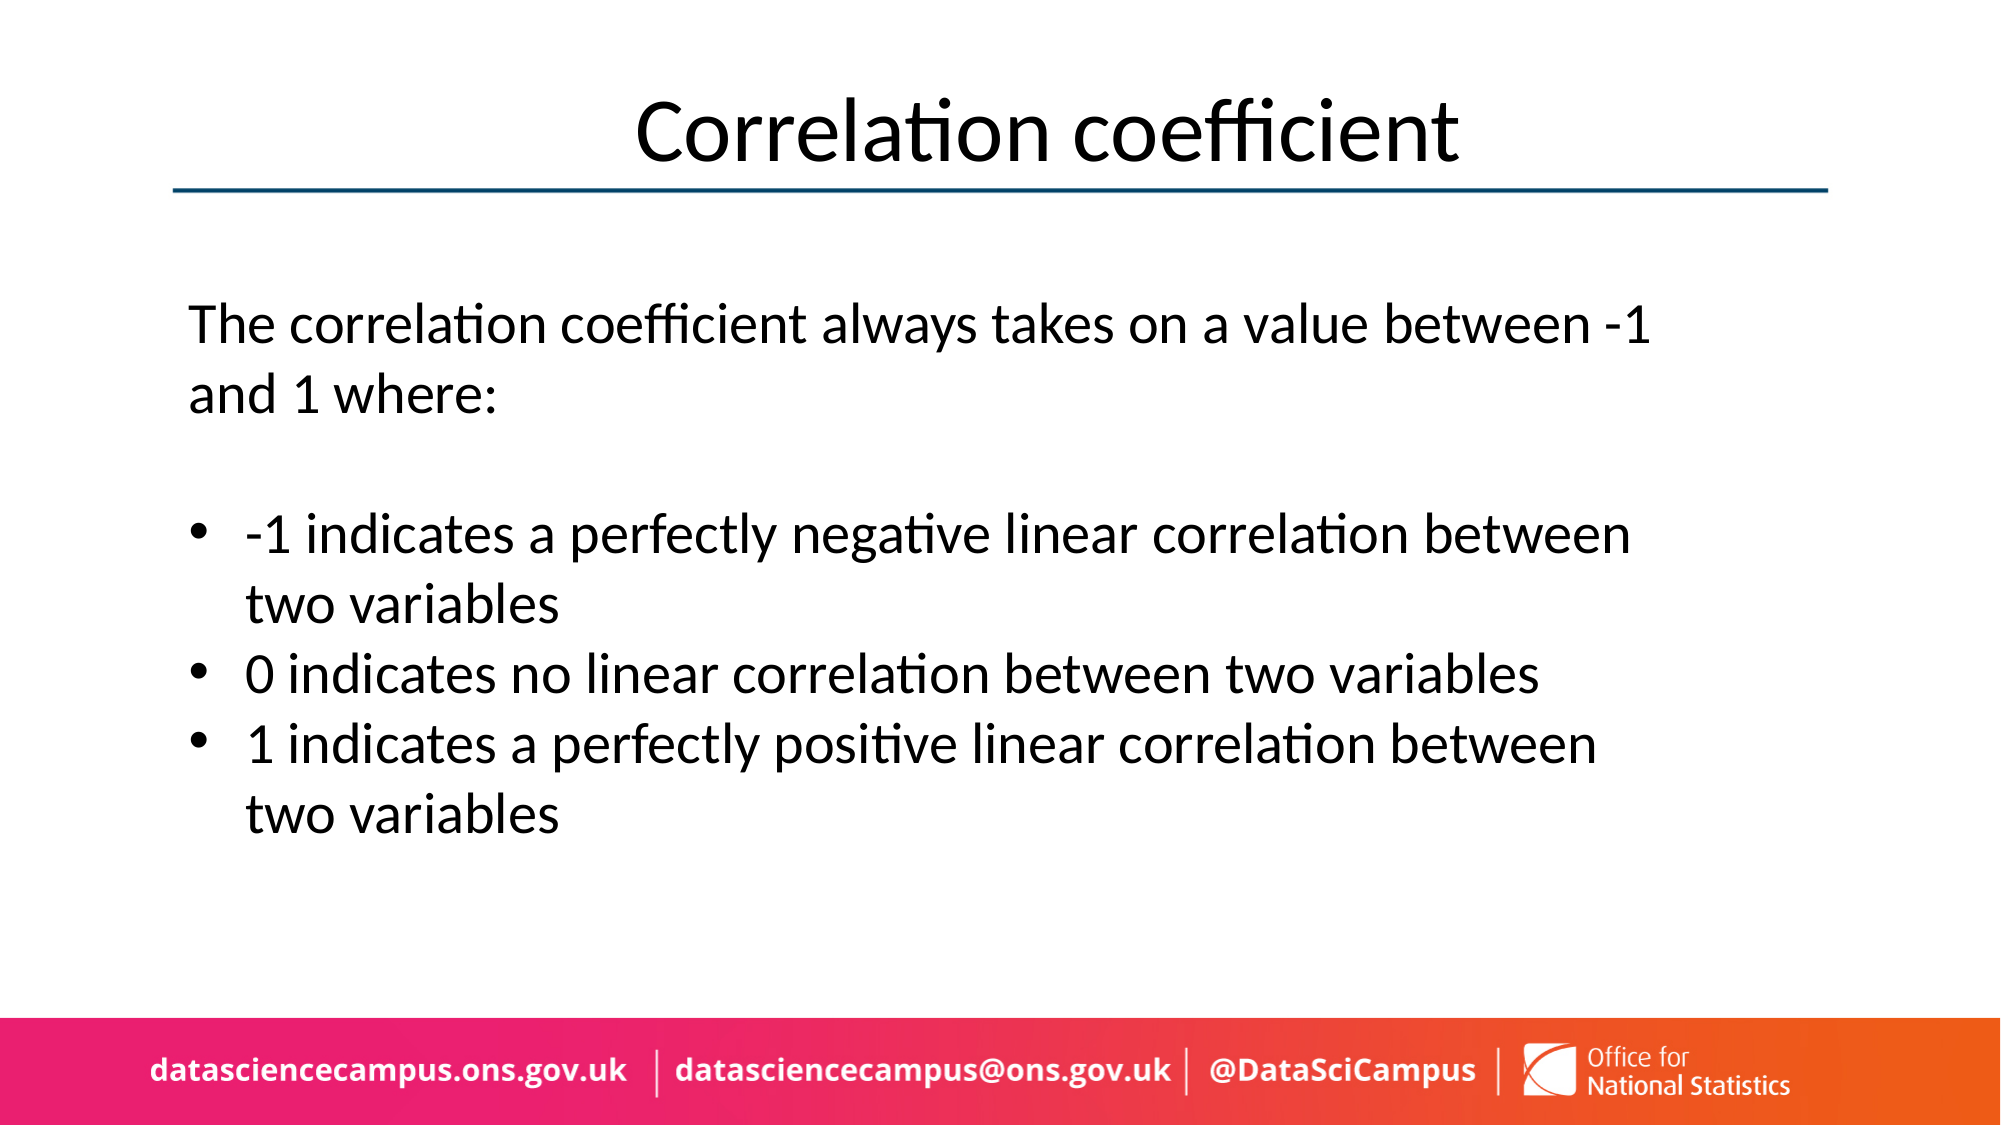

# Correlation coefficient
The correlation coefficient always takes on a value between -1 and 1 where:

-1 indicates a perfectly negative linear correlation between two variables
0 indicates no linear correlation between two variables
1 indicates a perfectly positive linear correlation between two variables